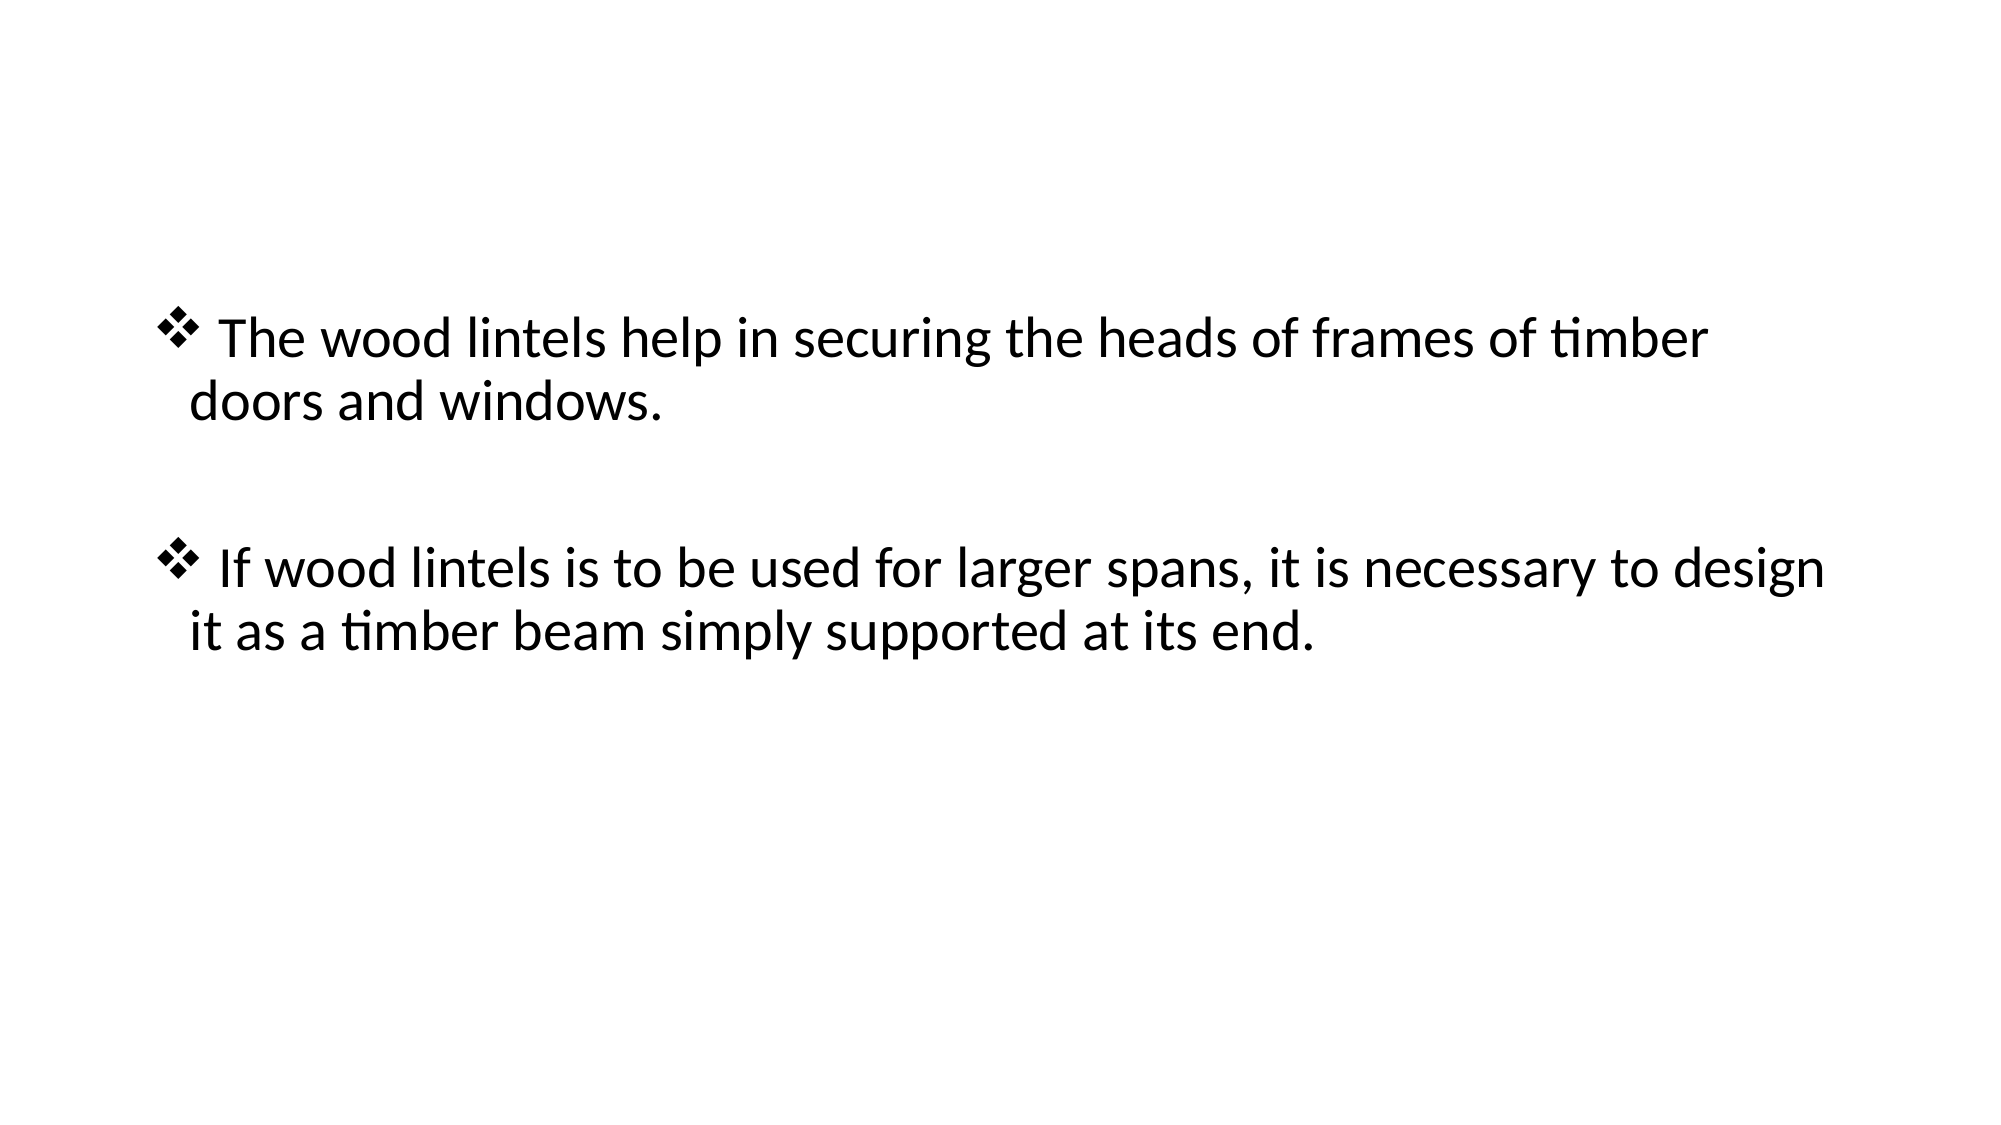

The wood lintels help in securing the heads of frames of timber doors and windows.

 If wood lintels is to be used for larger spans, it is necessary to design it as a timber beam simply supported at its end.